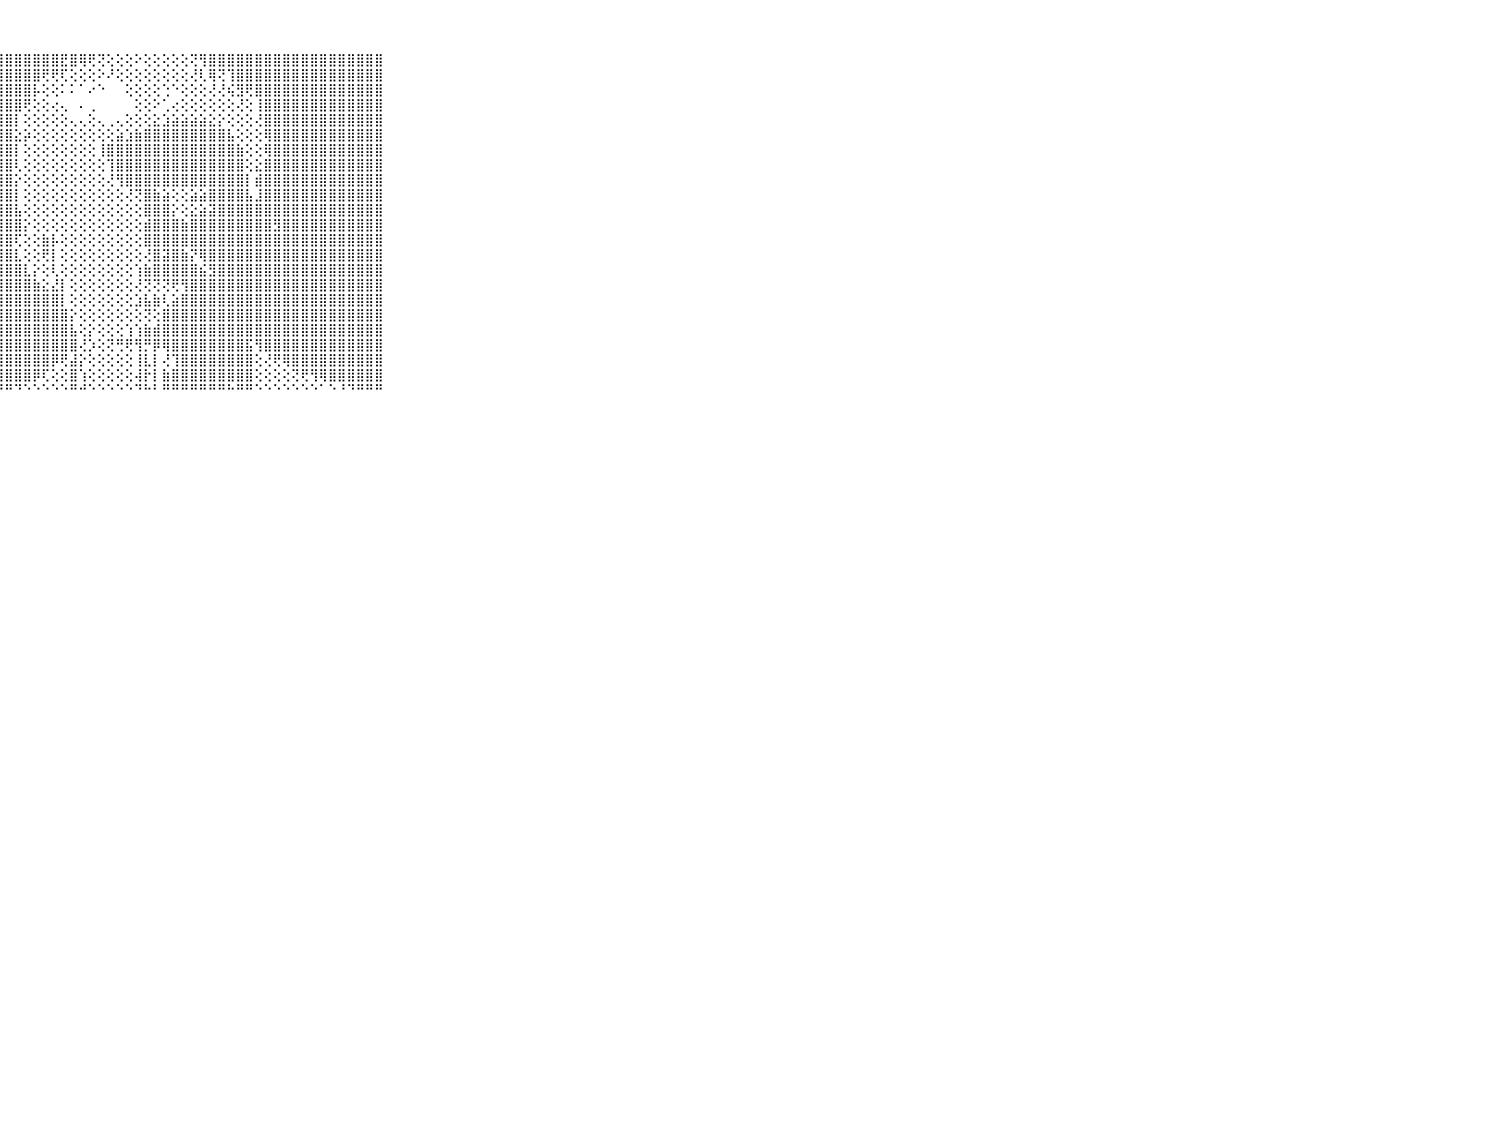

⠀⠀⠀⠀⠀⠀⠀⠀⠀⠀⠀⣿⣿⣿⣿⣿⣿⣿⣿⣿⣿⣿⣿⣿⣿⣿⣿⣿⣿⣿⣿⣿⣿⣿⣟⣿⢿⢟⢝⢕⢕⢕⠕⢕⢕⢕⢕⢕⢝⢻⣿⣿⣿⣿⣿⣿⣿⣿⣿⣿⣿⣿⣿⣿⣿⣿⣿⣿⣿⠀⠀⠀⠀⠀⠀⠀⠀⠀⠀⠀⠀
⠀⠀⠀⠀⠀⠀⠀⠀⠀⠀⠀⣿⣿⣿⣿⣿⣿⣿⣿⣿⣿⣿⣿⣿⣿⣿⣿⣿⣿⣿⣿⣿⢟⢟⢏⢕⢕⢕⠕⠜⢕⢕⢕⢕⢕⢕⢕⢕⢜⢇⢿⢝⢹⣿⣿⣿⣿⣿⣿⣿⣿⣿⣿⣿⣿⣿⣿⣿⣿⠀⠀⠀⠀⠀⠀⠀⠀⠀⠀⠀⠀
⠀⠀⠀⠀⠀⠀⠀⠀⠀⠀⠀⣿⣿⣿⣿⣿⣿⣿⣿⣿⣿⣿⣿⣿⣿⣿⣿⣿⣿⣿⣿⡧⢕⢕⠅⠅⠁⠔⠑⠀⠀⢕⢕⢕⢕⢑⠑⢕⢕⢕⢜⢜⢮⣻⢟⣿⣿⣿⣿⣿⣿⣿⣿⣿⣿⣿⣿⣿⣿⠀⠀⠀⠀⠀⠀⠀⠀⠀⠀⠀⠀
⠀⠀⠀⠀⠀⠀⠀⠀⠀⠀⠀⣿⣿⣿⣿⣿⣿⣿⣿⣿⣿⣿⣿⣿⣿⣿⣿⣿⣿⣿⢟⢕⢕⢔⢄⠀⠄⢀⠀⠀⠀⠀⢕⢕⠕⢁⢔⢕⢕⢕⢕⢕⢕⢜⢕⢸⣿⣿⣿⣿⣿⣿⣿⣿⣿⣿⣿⣿⣿⠀⠀⠀⠀⠀⠀⠀⠀⠀⠀⠀⠀
⠀⠀⠀⠀⠀⠀⠀⠀⠀⠀⠀⣿⣿⣿⣿⣿⣿⣿⣿⣿⣿⣿⣿⣿⣿⣿⣿⣿⣿⡇⢕⢕⢕⢕⢕⢄⢄⢕⢄⢀⢄⢕⢕⢕⣕⣱⣵⣵⣵⣵⣕⡕⢕⢕⢕⢜⣿⣿⣿⣿⣿⣿⣿⣿⣿⣿⣿⣿⣿⠀⠀⠀⠀⠀⠀⠀⠀⠀⠀⠀⠀
⠀⠀⠀⠀⠀⠀⠀⠀⠀⠀⠀⣿⣿⣿⣿⣿⣿⣿⣿⣿⣿⣿⣿⣿⣿⣿⣿⣿⣿⣕⡵⢕⢕⢕⢕⢕⢕⢕⢕⢕⣵⣱⣷⣿⣿⣿⣿⣿⣿⣿⣿⣿⣧⢕⢕⢕⢿⣿⣿⣿⣿⣿⣿⣿⣿⣿⣿⣿⣿⠀⠀⠀⠀⠀⠀⠀⠀⠀⠀⠀⠀
⠀⠀⠀⠀⠀⠀⠀⠀⠀⠀⠀⣿⣿⣿⣿⣿⣿⣿⣿⣿⣿⣿⣿⣿⣿⣿⣿⣿⣿⡇⢕⢕⢕⢕⢕⢕⢕⢕⢸⣿⣿⣿⣿⣿⣿⣿⣿⣿⣿⣿⣿⣿⣿⣷⢕⢕⢿⣿⣿⣿⣿⣿⣿⣿⣿⣿⣿⣿⣿⠀⠀⠀⠀⠀⠀⠀⠀⠀⠀⠀⠀
⠀⠀⠀⠀⠀⠀⠀⠀⠀⠀⠀⣿⣿⣿⣿⣿⣿⣿⣿⣿⣿⣿⣿⣿⣿⣿⣿⣿⣿⢇⢕⢕⢕⢕⢕⢕⢕⢕⢕⢹⣿⣿⣿⣿⣿⣿⣿⣿⣿⣿⣿⣿⣿⣿⢕⣕⣿⣿⣿⣿⣿⣿⣿⣿⣿⣿⣿⣿⣿⠀⠀⠀⠀⠀⠀⠀⠀⠀⠀⠀⠀
⠀⠀⠀⠀⠀⠀⠀⠀⠀⠀⠀⣿⣿⣿⣿⣿⣿⣿⣿⣿⣿⣿⣿⣿⣿⣿⣿⣿⣿⡕⢕⢕⢕⢕⢕⢕⢕⢕⢕⢜⢻⣿⣿⣿⣿⣿⣿⣿⣿⣿⣿⣿⣿⣿⡇⣾⣿⣿⣿⣿⣿⣿⣿⣿⣿⣿⣿⣿⣿⠀⠀⠀⠀⠀⠀⠀⠀⠀⠀⠀⠀
⠀⠀⠀⠀⠀⠀⠀⠀⠀⠀⠀⣿⣿⣿⣿⣿⣿⣿⣿⣿⣿⣿⣿⣿⣿⣿⣿⣿⣿⡇⢕⢕⢕⢕⢕⢕⢕⢕⢕⢕⢕⢜⢝⣿⣷⣵⢕⢕⣵⣵⣿⣿⣿⣿⣧⣸⣿⣿⣿⣿⣿⣿⣿⣿⣿⣿⣿⣿⣿⠀⠀⠀⠀⠀⠀⠀⠀⠀⠀⠀⠀
⠀⠀⠀⠀⠀⠀⠀⠀⠀⠀⠀⣿⣿⣿⣿⣿⣿⣿⣿⣿⣿⣿⣿⣿⣿⣿⣿⣿⣿⣧⢕⢕⢕⢕⢕⢕⢕⢕⢕⢕⢕⢕⢕⣿⣿⣿⡕⢕⣕⣵⣽⣿⣿⣿⣿⣿⣿⣿⣿⣿⣿⣿⣿⣿⣿⣿⣿⣿⣿⠀⠀⠀⠀⠀⠀⠀⠀⠀⠀⠀⠀
⠀⠀⠀⠀⠀⠀⠀⠀⠀⠀⠀⣿⣿⣿⣿⣿⣿⣿⣿⣿⣿⣿⣿⣿⣿⣿⣿⣿⣿⣿⡕⢕⢕⢕⢕⢕⢕⢕⢕⢕⢕⢕⢕⣾⣿⣿⣿⣷⣿⣿⣿⣿⣿⣿⣿⣿⣿⣻⣿⣿⣿⣿⣿⣿⣿⣿⣿⣿⣿⠀⠀⠀⠀⠀⠀⠀⠀⠀⠀⠀⠀
⠀⠀⠀⠀⠀⠀⠀⠀⠀⠀⠀⣿⣿⣿⣿⣿⣿⣿⣿⣿⣿⣿⣿⣿⣿⣿⣿⣿⣿⢏⢕⢕⣷⡧⢕⢕⢕⢕⢕⢕⢕⢕⢕⣿⣿⣿⣿⣿⣿⣿⣿⣿⣿⣿⣿⣿⣿⣿⣿⣿⣿⣿⣿⣿⣿⣿⣿⣿⣿⠀⠀⠀⠀⠀⠀⠀⠀⠀⠀⠀⠀
⠀⠀⠀⠀⠀⠀⠀⠀⠀⠀⠀⣿⣿⣿⣿⣿⣿⣿⣿⣿⣿⣿⣿⣿⣿⣿⣿⣿⣿⣇⢕⢕⢟⡇⢕⢕⢕⢕⢕⢕⢕⢕⢕⢜⣿⣽⣿⣷⡝⢿⣿⣿⣿⣿⣿⣿⣿⣿⣿⣿⣿⣿⣿⣿⣿⣿⣿⣿⣿⠀⠀⠀⠀⠀⠀⠀⠀⠀⠀⠀⠀
⠀⠀⠀⠀⠀⠀⠀⠀⠀⠀⠀⣿⣿⣿⣿⣿⣿⣿⣿⣿⣿⣿⣿⣿⣿⣿⣿⣿⣿⣿⣇⡕⢕⢇⢕⢕⢕⢕⢕⢕⢕⢕⢱⣷⣿⣿⣿⣿⣿⣮⣻⣿⣿⣿⣿⣿⣿⣿⣿⣿⣿⣿⣿⣿⣿⣿⣿⣿⣿⠀⠀⠀⠀⠀⠀⠀⠀⠀⠀⠀⠀
⠀⠀⠀⠀⠀⠀⠀⠀⠀⠀⠀⣿⣿⣿⣿⣿⣿⣿⣿⣿⣿⣿⣿⣿⣿⣿⣿⣿⣿⣿⣿⣷⣕⣜⡇⢕⢕⢕⢕⢕⢕⢕⢜⢝⢝⢝⢟⢻⣿⣿⣿⣿⣿⣿⣿⣿⣿⣿⣿⣿⣿⣿⣿⣿⣿⣿⣿⣿⣿⠀⠀⠀⠀⠀⠀⠀⠀⠀⠀⠀⠀
⠀⠀⠀⠀⠀⠀⠀⠀⠀⠀⠀⣿⣿⣿⣿⣿⣿⣿⣿⣿⣿⣿⣿⣿⣿⣿⣿⣿⣿⣿⣿⣿⣿⣿⡇⢕⢕⢕⢕⢕⢕⢕⣱⣧⣷⢇⣵⣿⣿⣿⣿⣿⣿⣿⣿⣿⣿⣿⣿⣿⣿⣿⣿⣿⣿⣿⣿⣿⣿⠀⠀⠀⠀⠀⠀⠀⠀⠀⠀⠀⠀
⠀⠀⠀⠀⠀⠀⠀⠀⠀⠀⠀⣿⣿⣿⣿⣿⣿⣿⣿⣿⣿⣿⣿⣿⣿⣿⣿⣿⣿⣿⣿⣿⣿⣿⣿⡕⢕⢕⢕⢕⢕⢕⢕⢝⢕⣿⣿⣿⣿⣿⣿⣿⣿⣿⣿⣿⣿⣿⣿⣿⣿⣿⣿⣿⣿⣿⣿⣿⣿⠀⠀⠀⠀⠀⠀⠀⠀⠀⠀⠀⠀
⠀⠀⠀⠀⠀⠀⠀⠀⠀⠀⠀⣿⣿⣿⣿⣿⣿⣿⣿⣿⣿⣿⣿⣿⣿⣿⣿⣿⣿⣿⣿⣿⣿⣿⣿⣧⢕⡕⢕⢕⢕⢱⢱⣷⣾⣿⣿⣿⣿⣿⣿⣿⣿⣿⣿⣿⣿⣿⣿⣿⣿⣿⣿⣿⣿⣿⣿⣿⣿⠀⠀⠀⠀⠀⠀⠀⠀⠀⠀⠀⠀
⠀⠀⠀⠀⠀⠀⠀⠀⠀⠀⠀⣿⣿⣿⣿⣿⣿⣿⣿⣿⣿⣿⣿⣿⣿⣿⣿⣿⣿⣿⣿⣿⣿⣿⣿⣿⢜⡱⢕⢝⢛⢟⢻⡛⡿⢿⣿⣿⣿⣿⣿⣿⣿⣿⣯⢻⣿⣿⣿⣿⣿⣿⣿⣿⣿⣿⣿⣿⣿⠀⠀⠀⠀⠀⠀⠀⠀⠀⠀⠀⠀
⠀⠀⠀⠀⠀⠀⠀⠀⠀⠀⠀⣿⣿⣿⣿⣿⣿⣿⣿⣿⣿⣿⣿⣿⣿⣿⣿⣿⣿⣿⣿⣿⣿⡿⢟⣼⡕⢕⢕⢕⢕⢕⢸⣇⡇⢜⢹⣿⣿⣿⣿⣿⣿⣿⣿⢕⢜⢟⢿⣿⣿⣿⣿⣿⣿⣿⣿⣿⣿⠀⠀⠀⠀⠀⠀⠀⠀⠀⠀⠀⠀
⠀⠀⠀⠀⠀⠀⠀⠀⠀⠀⠀⣿⣿⣿⣿⣿⣿⣿⣿⣿⣿⣿⣿⣿⣿⣿⣿⣿⣿⣿⣿⡿⢏⢕⢕⣿⢱⢕⢕⢕⢕⢕⢼⡗⡇⣷⣿⣿⣿⣿⣿⣿⣿⣿⣿⢕⢕⢕⢕⢝⢟⢻⢿⣿⣿⣿⣿⣿⣿⠀⠀⠀⠀⠀⠀⠀⠀⠀⠀⠀⠀
⠀⠀⠀⠀⠀⠀⠀⠀⠀⠀⠀⠛⠛⠛⠛⠛⠛⠛⠛⠛⠛⠛⠛⠛⠛⠛⠛⠛⠛⠙⠑⠑⠑⠑⠑⠛⠚⠑⠑⠑⠑⠑⠙⠓⠃⠛⠛⠛⠛⠛⠛⠛⠓⠛⠛⠑⠑⠑⠑⠑⠑⠑⠁⠑⠘⠙⠛⠛⠛⠀⠀⠀⠀⠀⠀⠀⠀⠀⠀⠀⠀